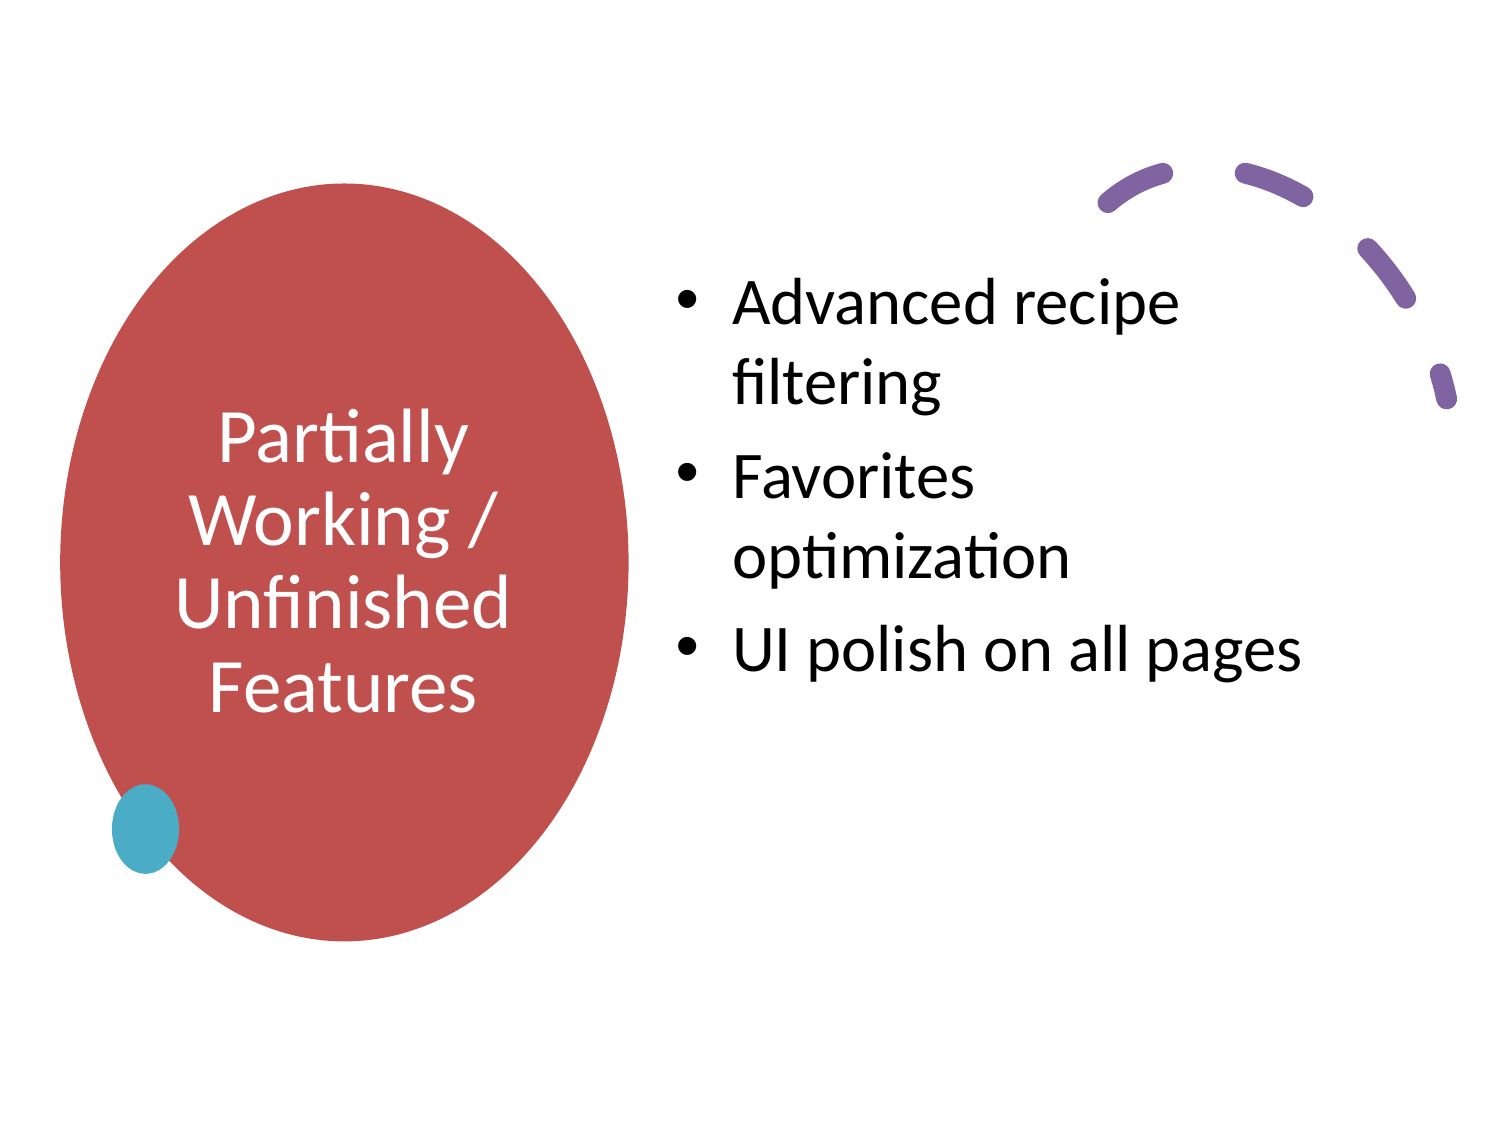

# Partially Working / Unfinished Features
Advanced recipe filtering
Favorites optimization
UI polish on all pages